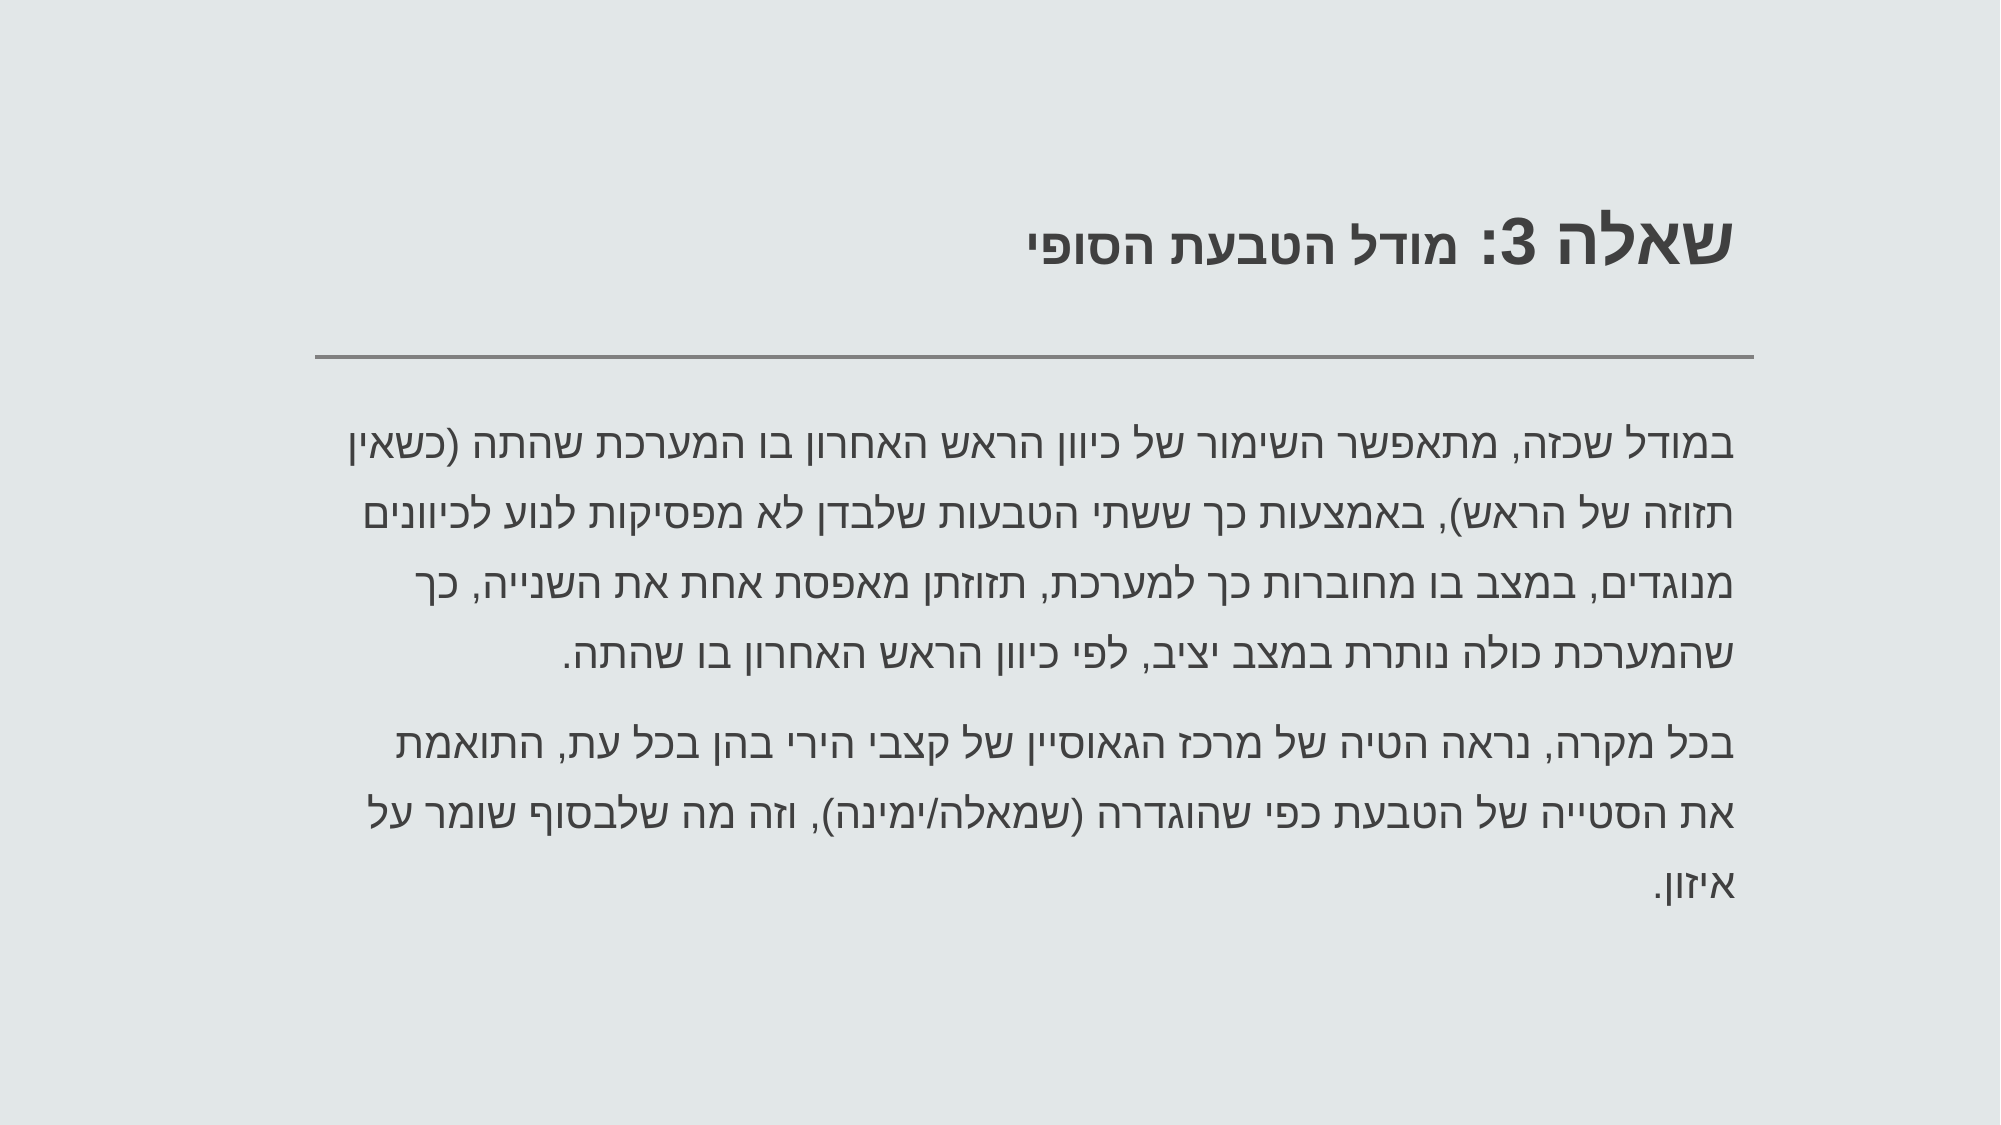

# שאלה 3: מודל הטבעת הסופי
במודל שכזה, מתאפשר השימור של כיוון הראש האחרון בו המערכת שהתה (כשאין תזוזה של הראש), באמצעות כך ששתי הטבעות שלבדן לא מפסיקות לנוע לכיוונים מנוגדים, במצב בו מחוברות כך למערכת, תזוזתן מאפסת אחת את השנייה, כך שהמערכת כולה נותרת במצב יציב, לפי כיוון הראש האחרון בו שהתה.
בכל מקרה, נראה הטיה של מרכז הגאוסיין של קצבי הירי בהן בכל עת, התואמת את הסטייה של הטבעת כפי שהוגדרה (שמאלה/ימינה), וזה מה שלבסוף שומר על איזון.